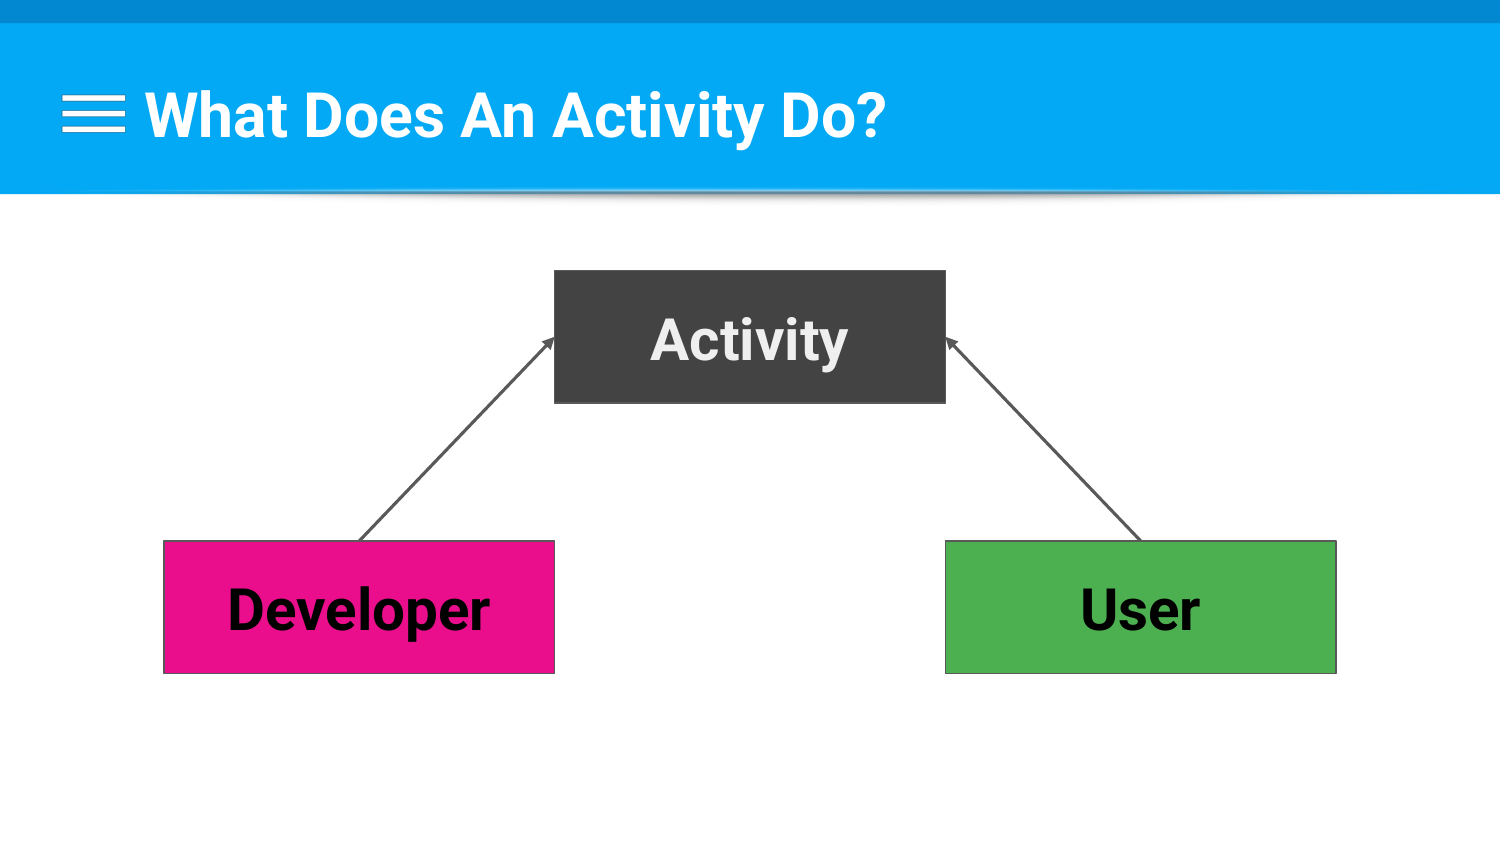

# What Does An Activity Do?
Activity
Developer
User